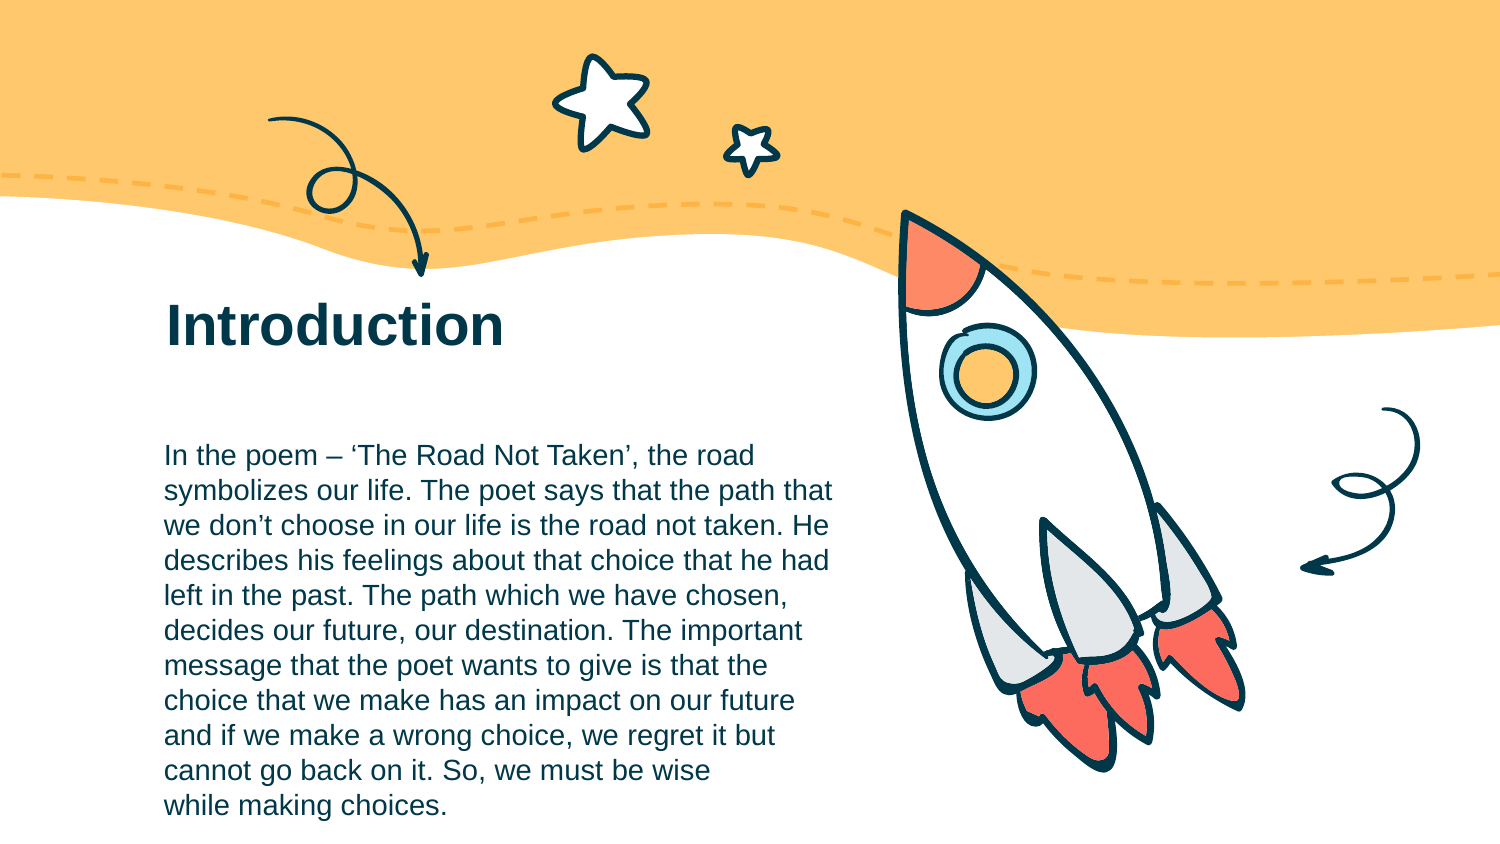

# Introduction

In the poem – ‘The Road Not Taken’, the road symbolizes our life. The poet says that the path that we don’t choose in our life is the road not taken. He describes his feelings about that choice that he had left in the past. The path which we have chosen, decides our future, our destination. The important message that the poet wants to give is that the choice that we make has an impact on our future and if we make a wrong choice, we regret it but cannot go back on it. So, we must be wise while making choices.